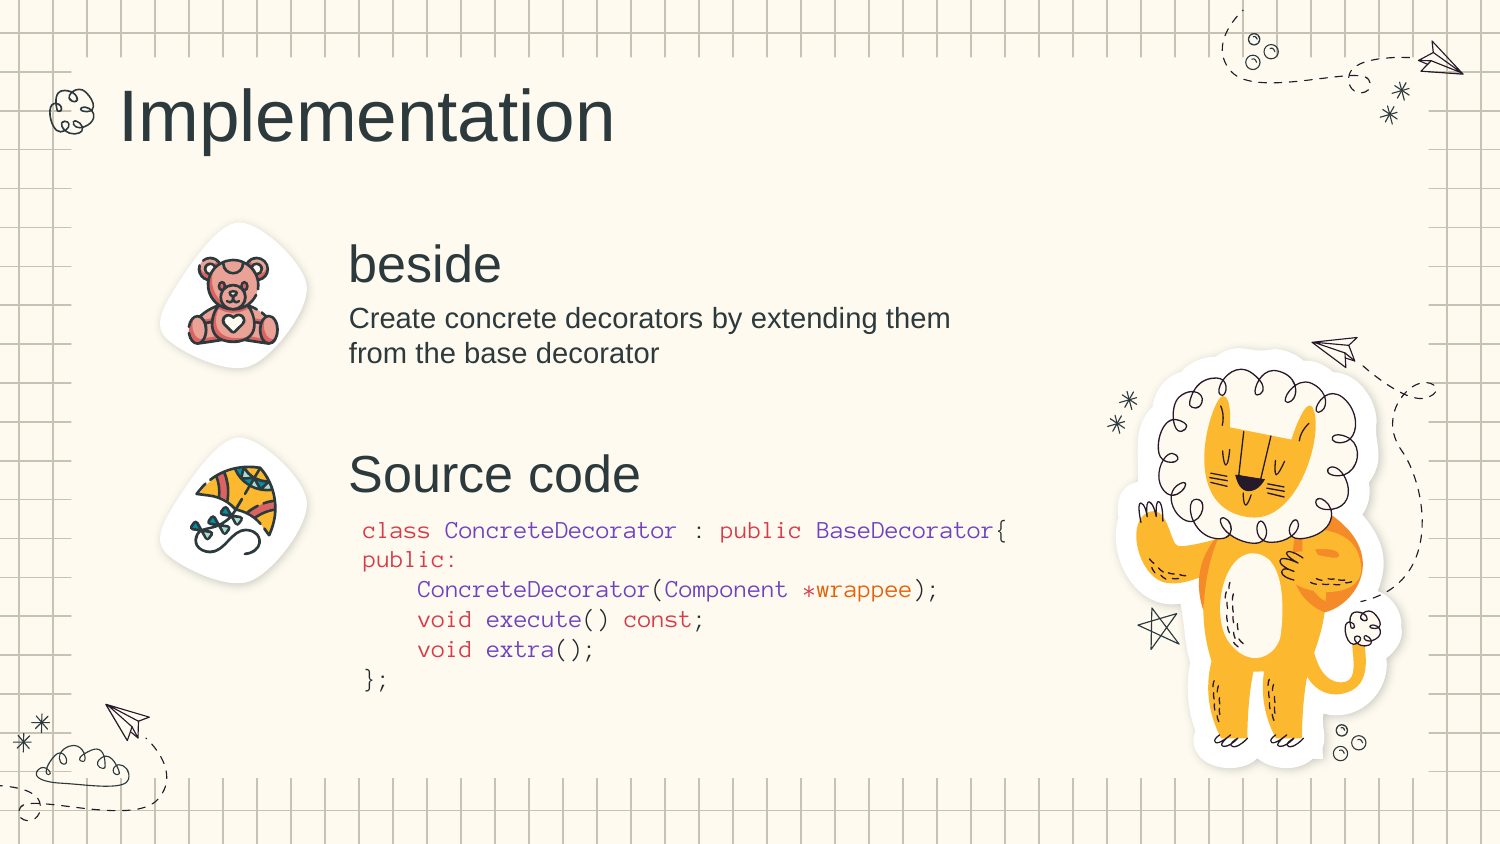

Implementation

# beside

Create concrete decorators by extending them from the base decorator

Source code

class ConcreteDecorator : public BaseDecorator{
public:
    ConcreteDecorator(Component *wrappee);
    void execute() const;
    void extra();
};